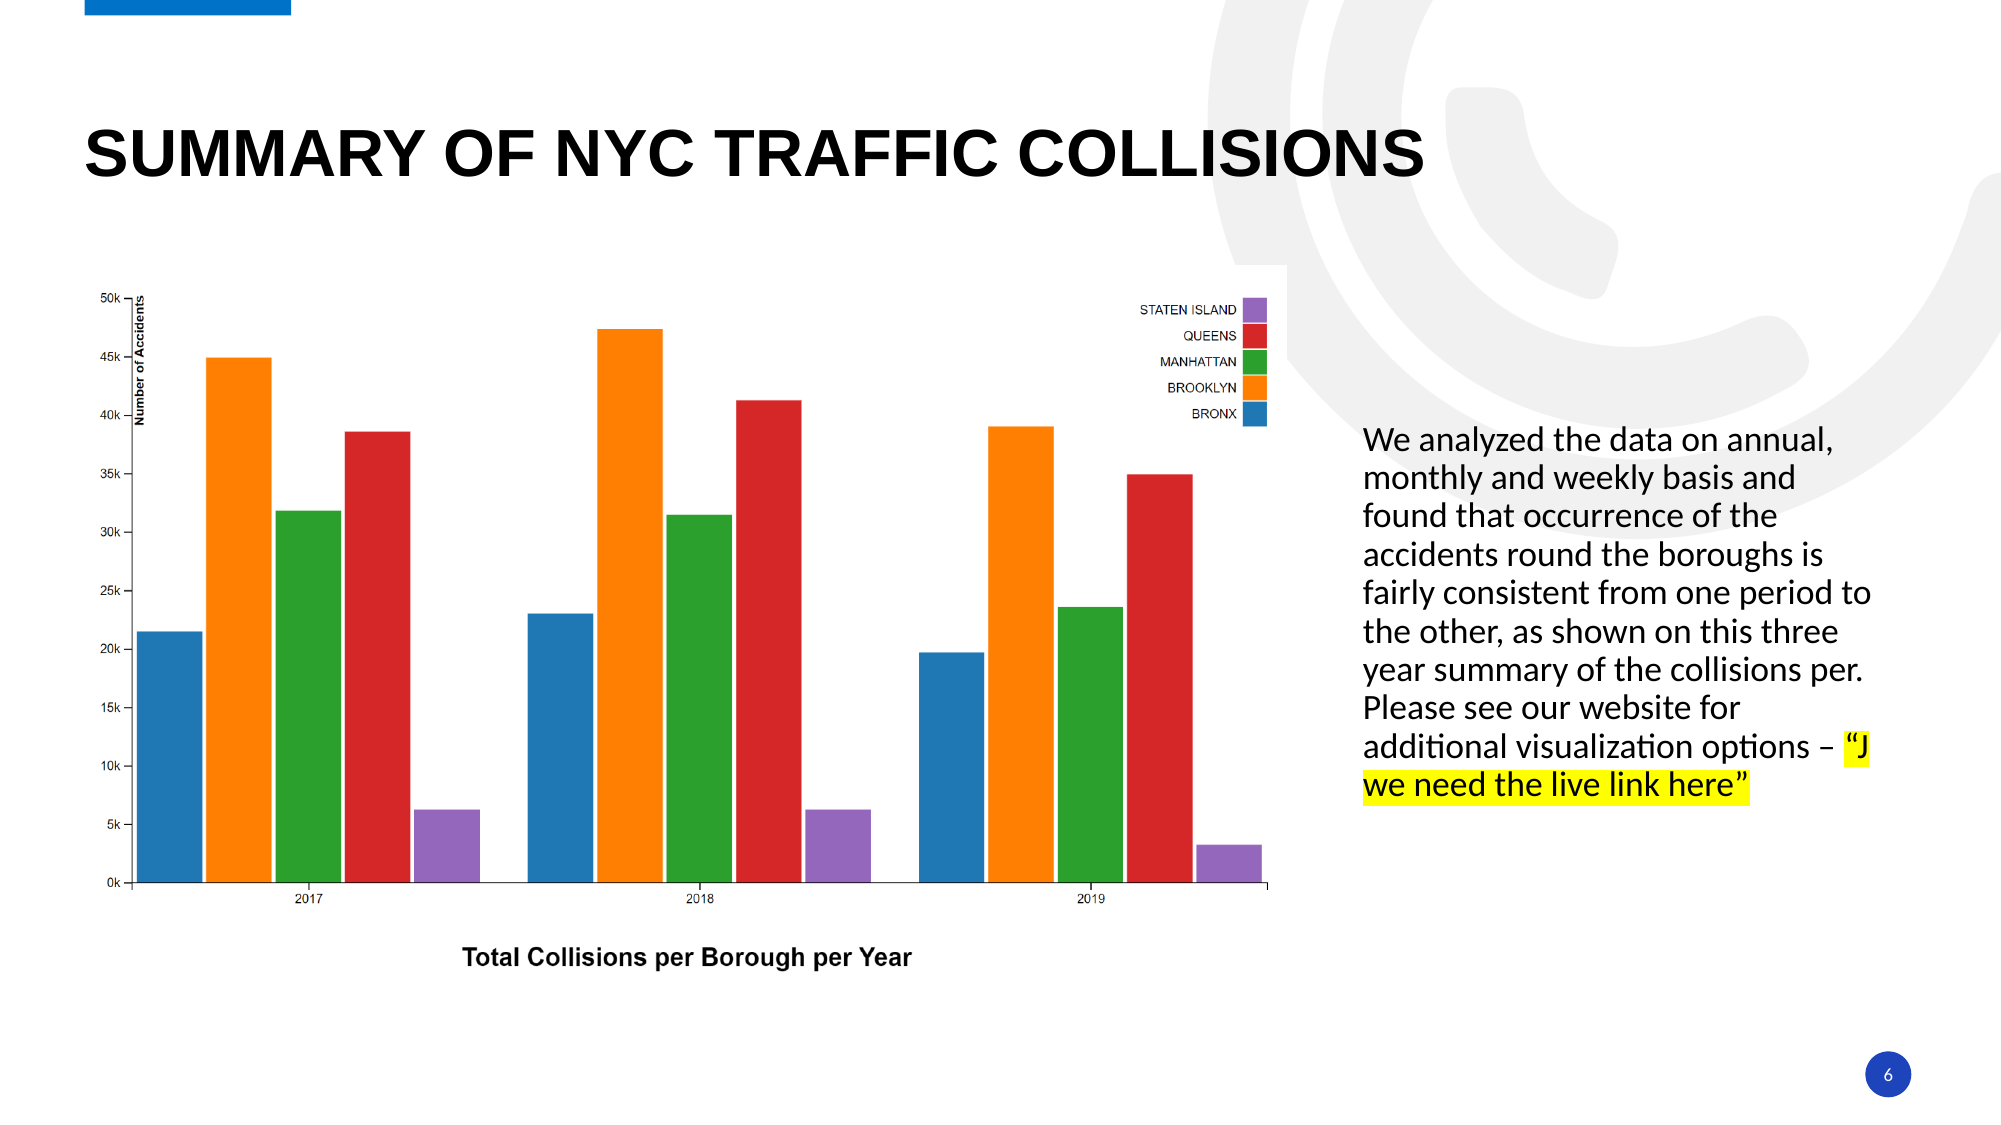

# Summary of NYC Traffic Collisions

### Chart: Statistics here

| Category | Series 1 | Series 2 | Series 3 |
|---|---|---|---|
| Category 1 | 4.3 | 2.4 | 2.0 |
| Category 2 | 2.5 | 4.4 | 2.0 |
| Category 3 | 3.5 | 1.8 | 3.0 |
| Category 4 | 4.5 | 2.8 | 5.0 |

We analyzed the data on annual, monthly and weekly basis and found that occurrence of the accidents round the boroughs is fairly consistent from one period to the other, as shown on this three year summary of the collisions per.  Please see our website for additional visualization options – “J we need the live link here”

6